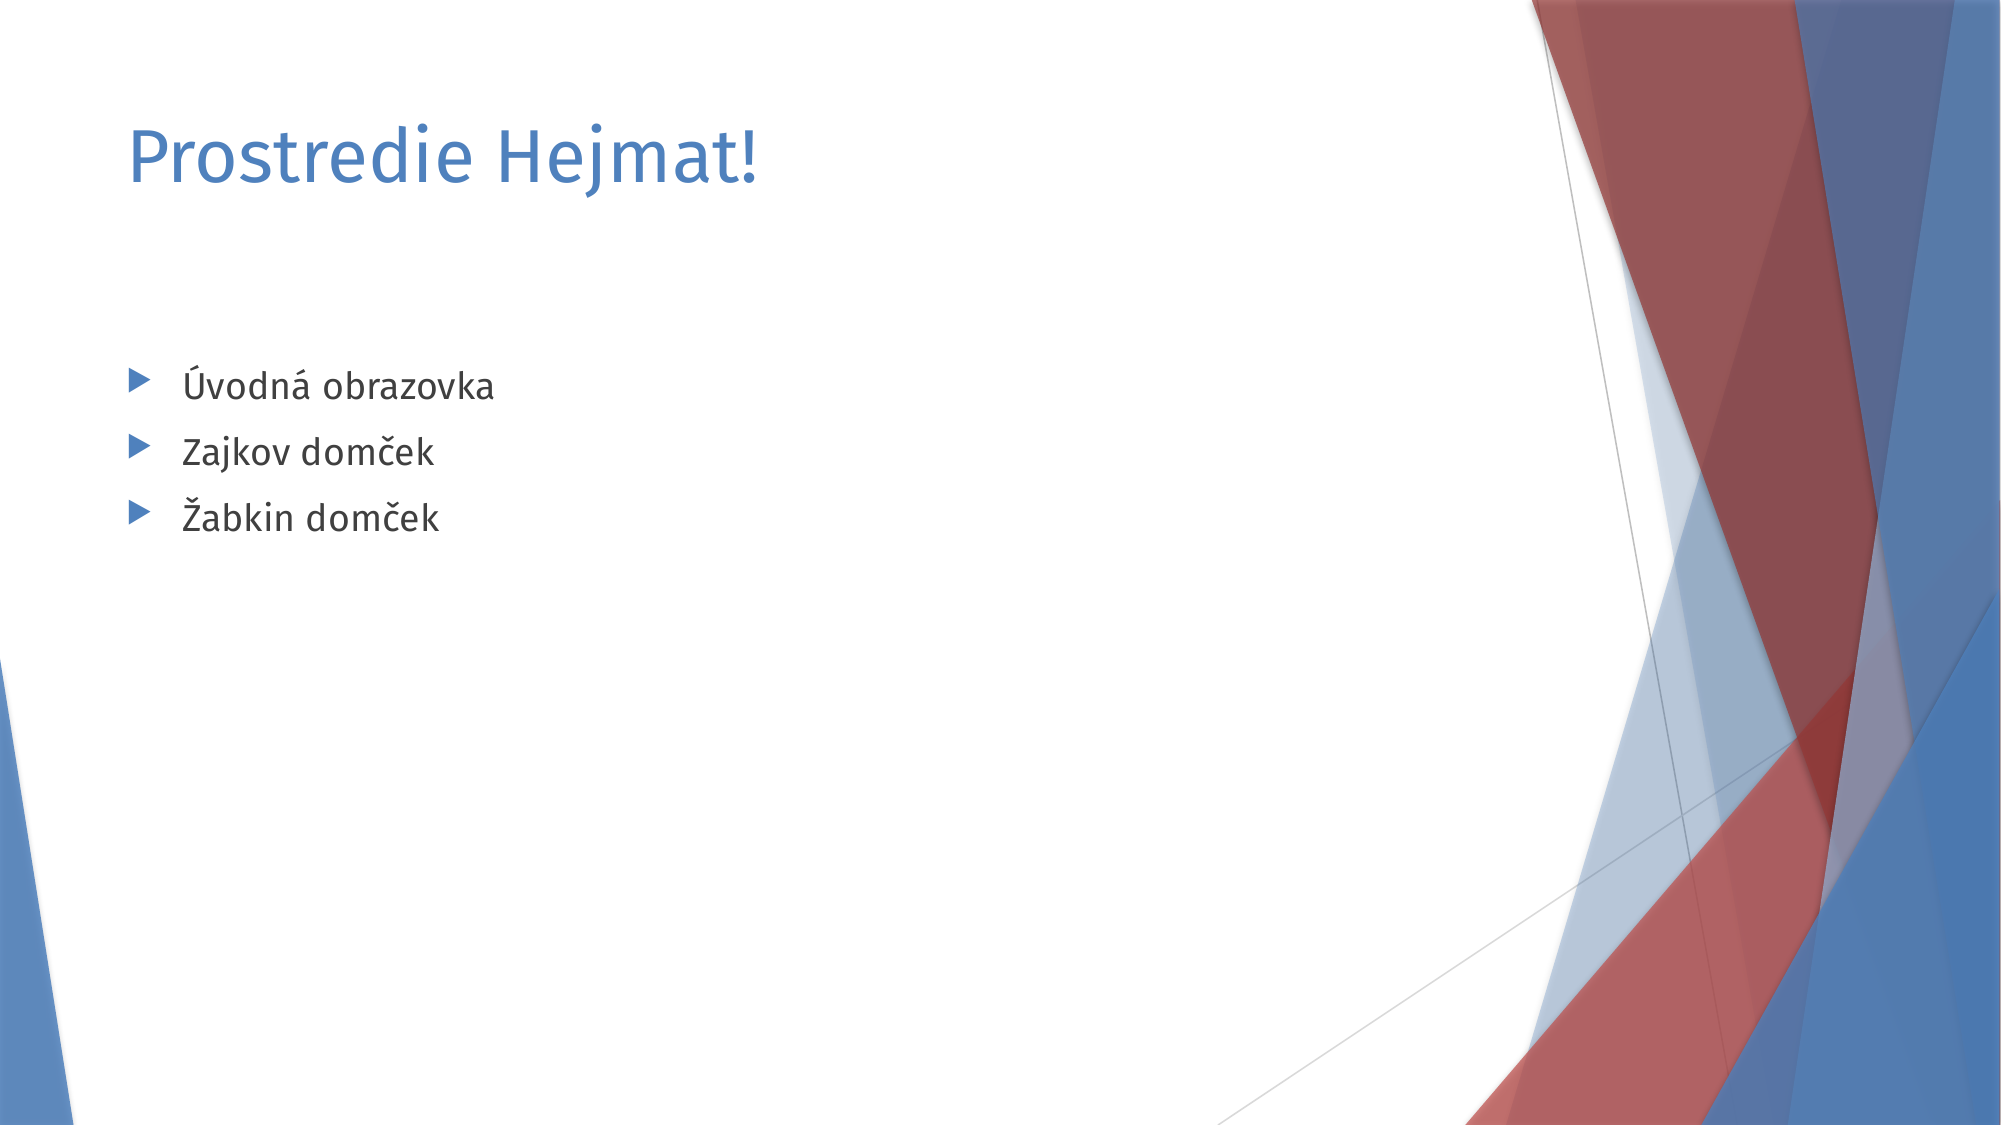

# Prostredie Hejmat!
Úvodná obrazovka
Zajkov domček
Žabkin domček